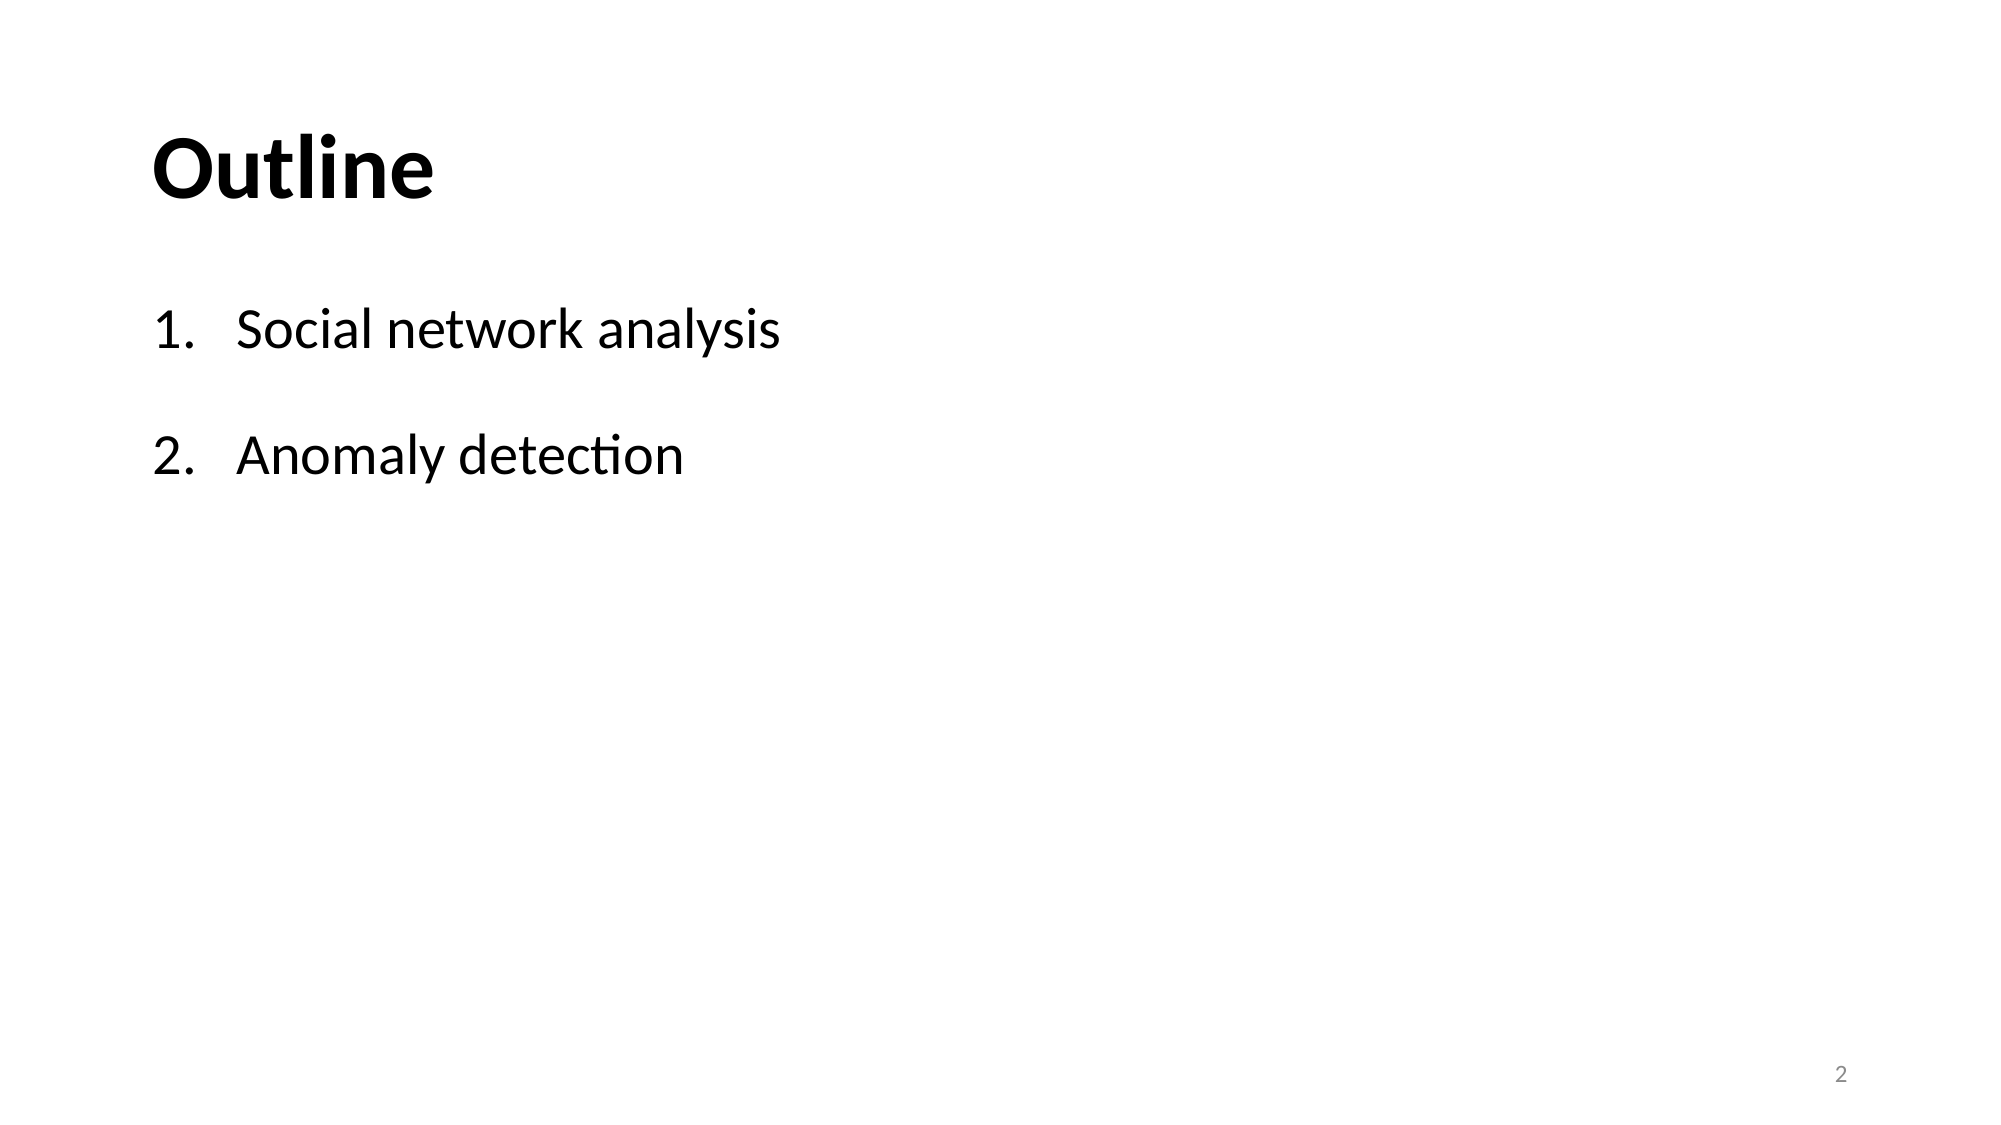

# Outline
Social network analysis
Anomaly detection
2